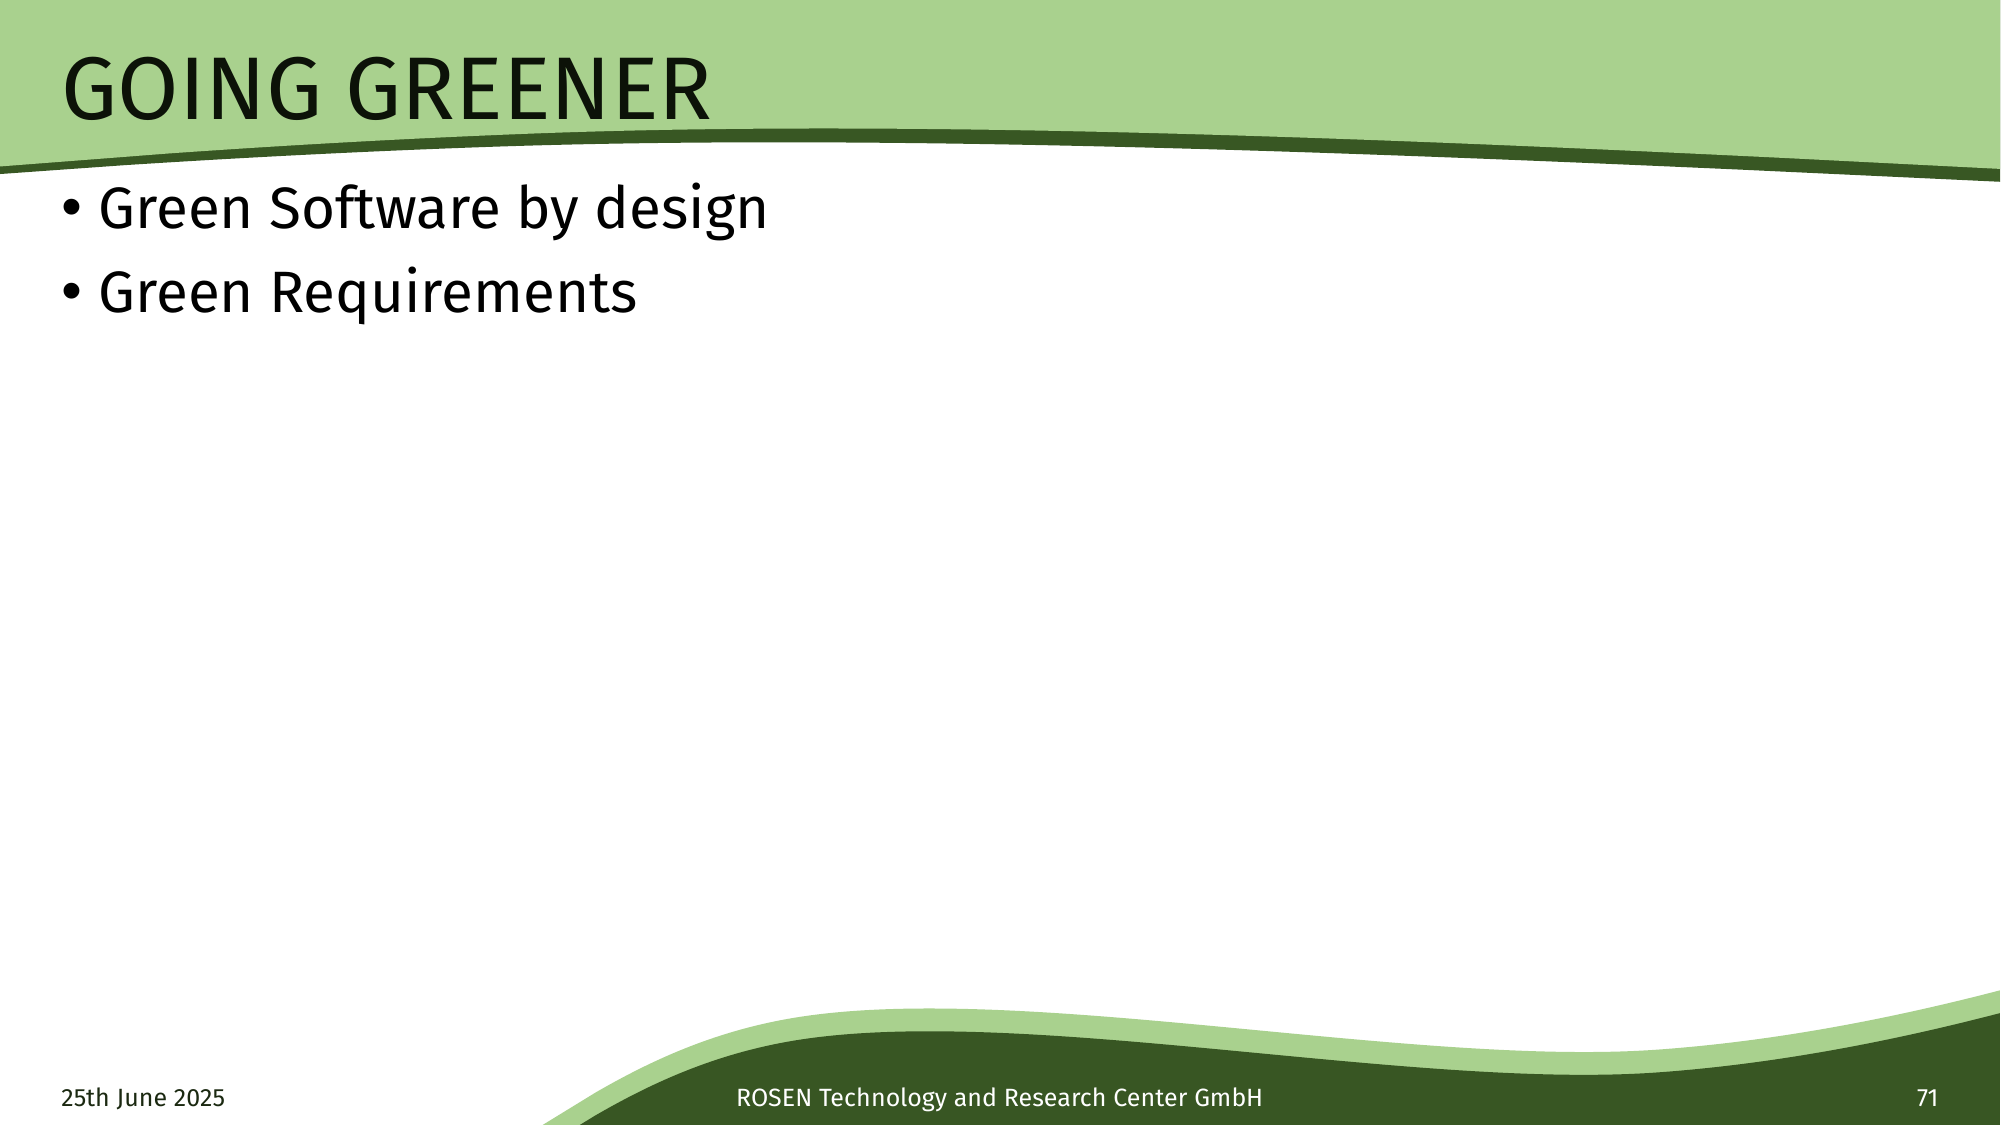

# Going Greener
Green Software by design
Green Requirements
25th June 2025
ROSEN Technology and Research Center GmbH
71